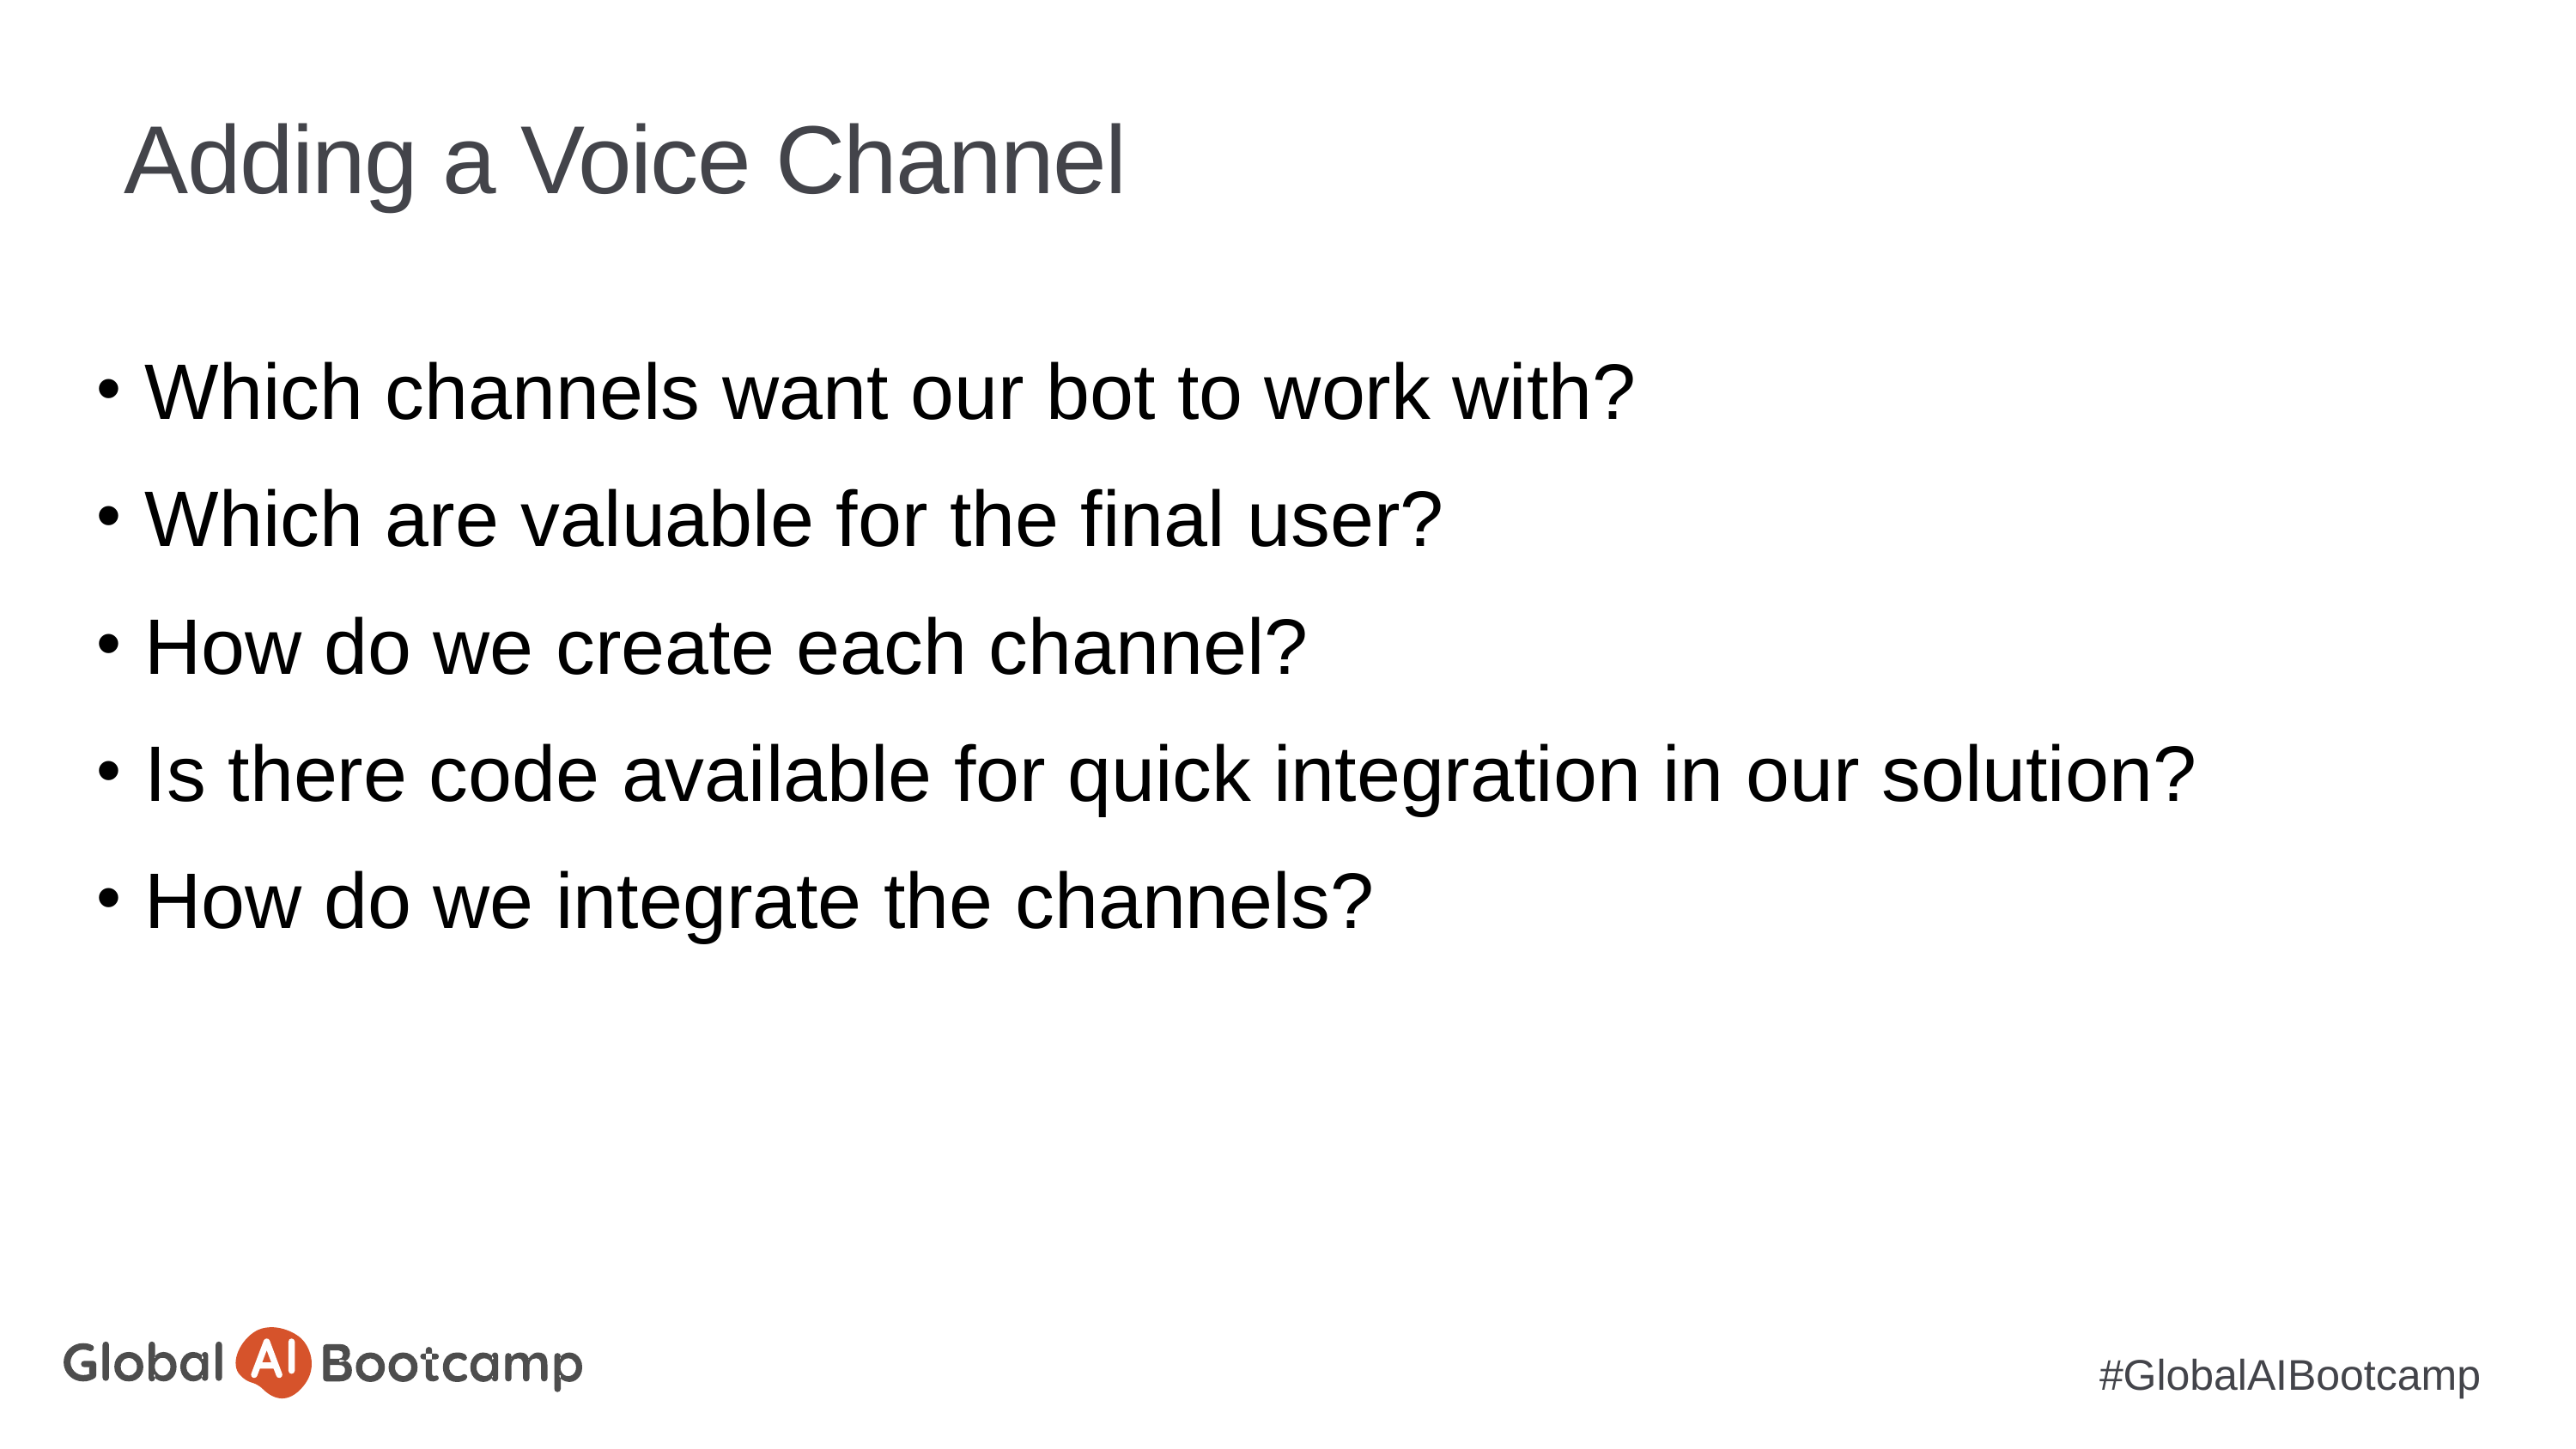

# Adding a Voice Channel

Which channels want our bot to work with?
Which are valuable for the final user?
How do we create each channel?
Is there code available for quick integration in our solution?
How do we integrate the channels?